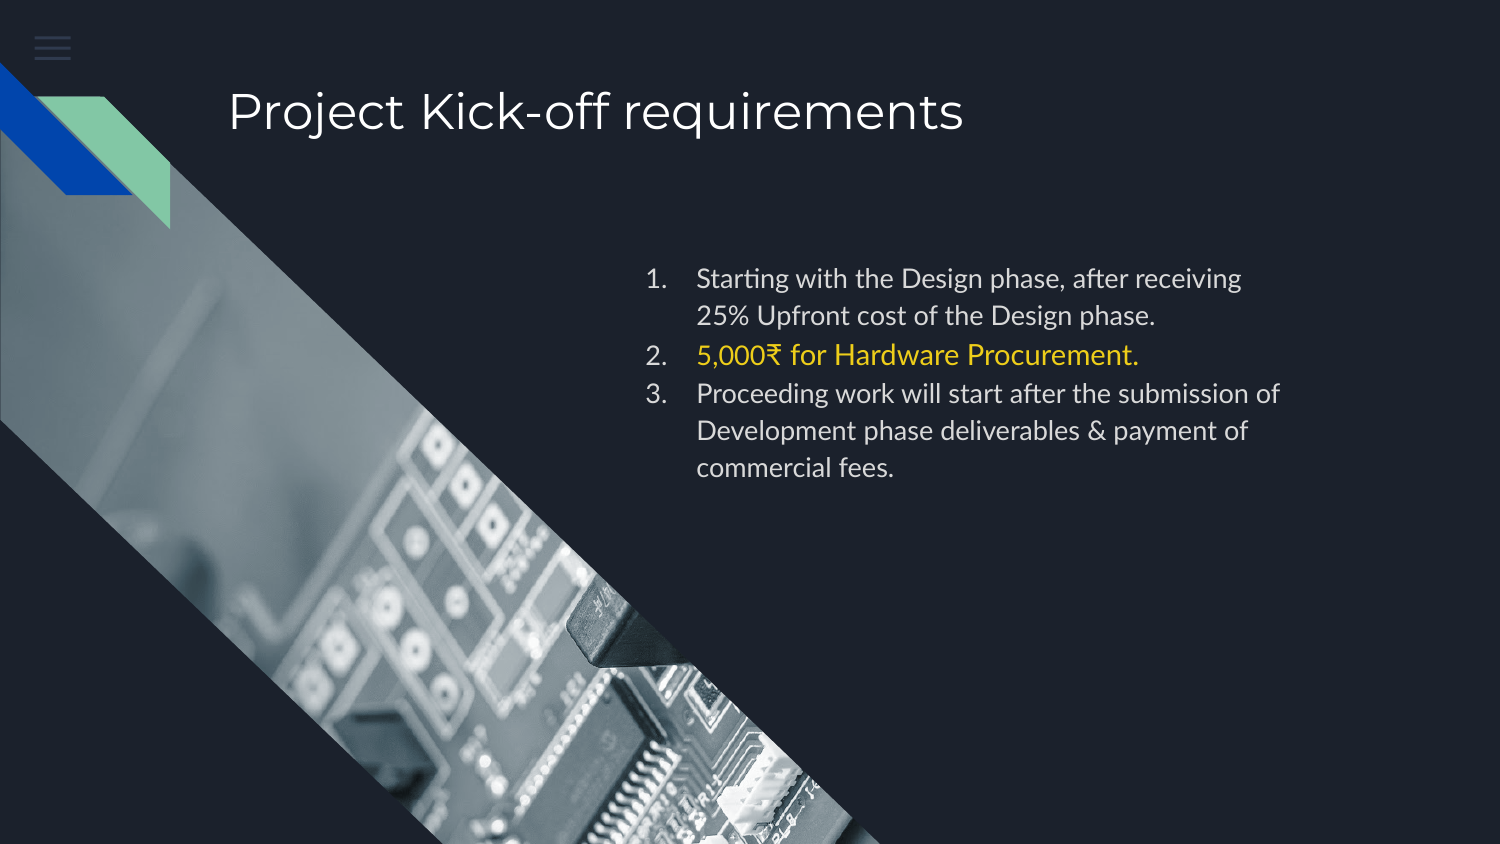

# Project Kick-off requirements
Starting with the Design phase, after receiving 25% Upfront cost of the Design phase.
5,000₹ for Hardware Procurement.
Proceeding work will start after the submission of Development phase deliverables & payment of commercial fees.